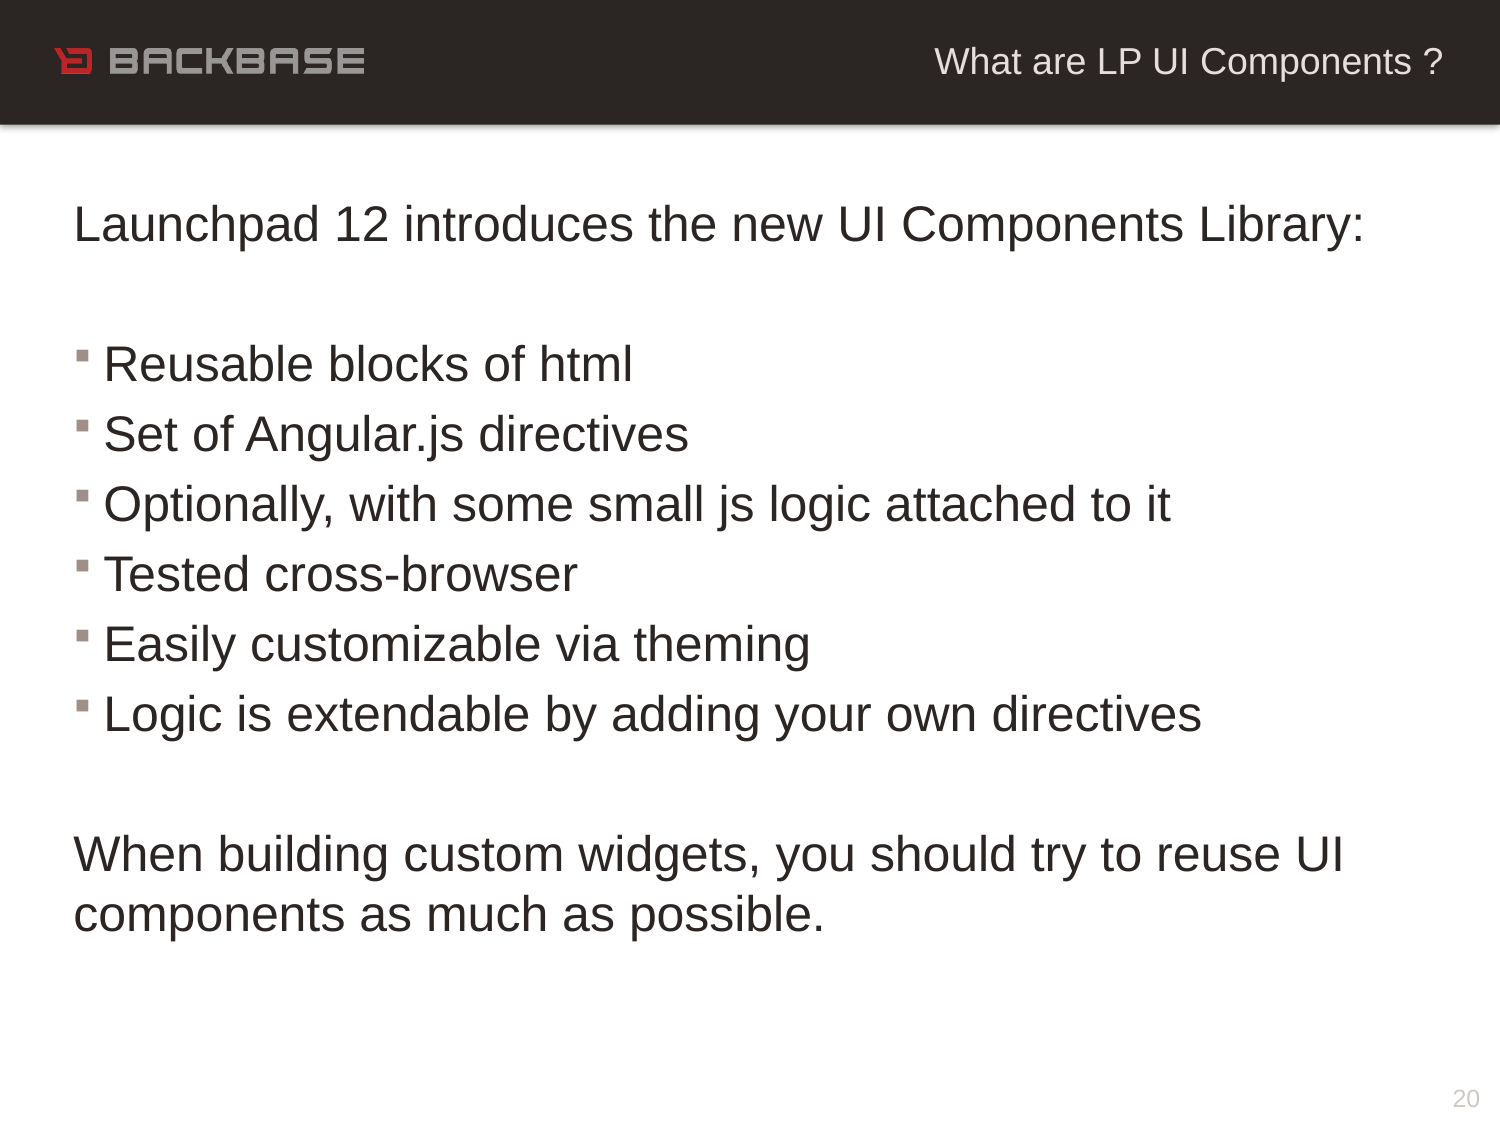

What are LP UI Components ?
Launchpad 12 introduces the new UI Components Library:

Reusable blocks of html
Set of Angular.js directives
Optionally, with some small js logic attached to it
Tested cross-browser
Easily customizable via theming
Logic is extendable by adding your own directives

When building custom widgets, you should try to reuse UI components as much as possible.
20